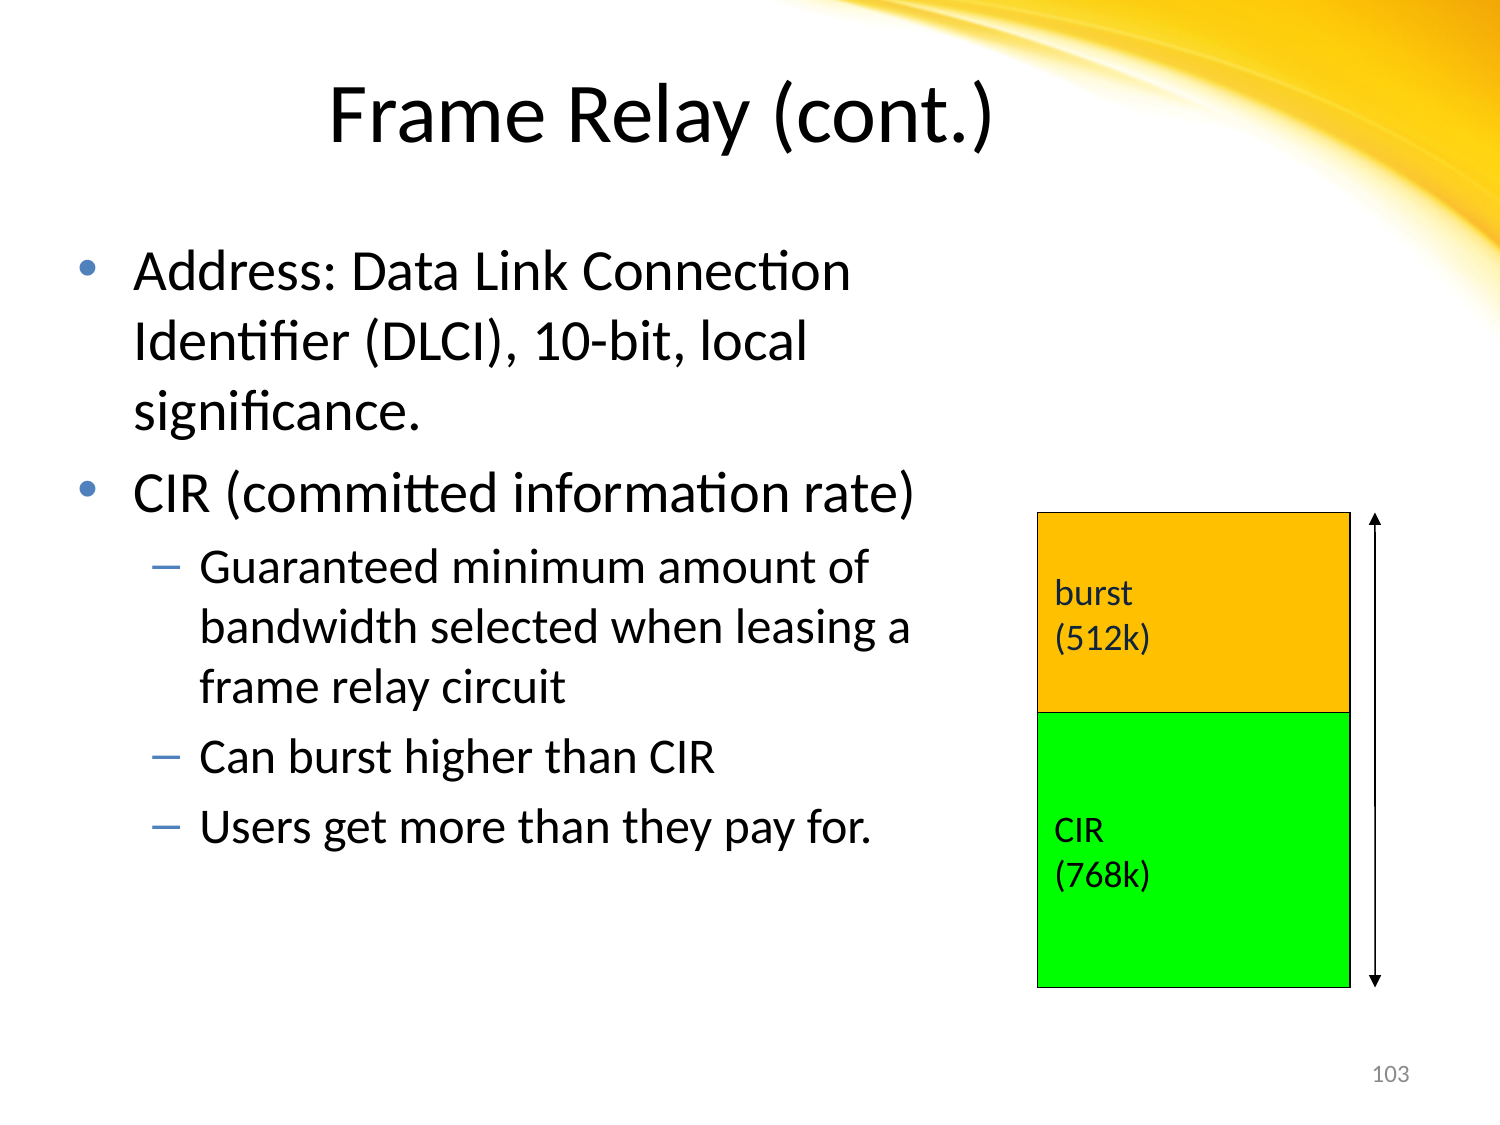

# Frame Relay (cont.)
Address: Data Link Connection Identifier (DLCI), 10-bit, local significance.
CIR (committed information rate)
Guaranteed minimum amount of bandwidth selected when leasing a frame relay circuit
Can burst higher than CIR
Users get more than they pay for.
burst
(512k)

CIR
(768k)
103